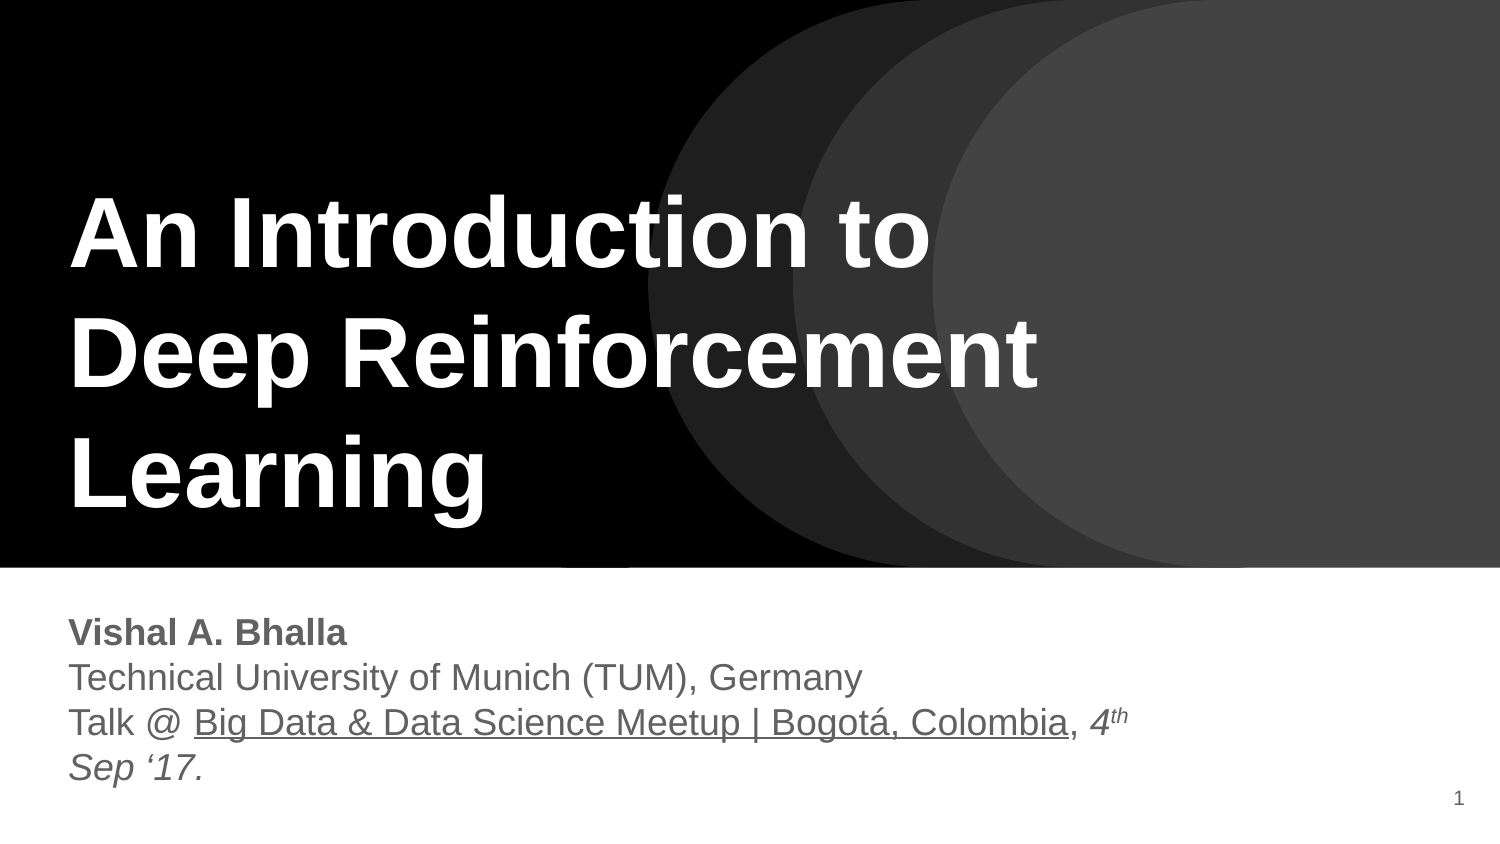

# An Introduction to Deep Reinforcement Learning
Vishal A. Bhalla
Technical University of Munich (TUM), Germany
Talk @ Big Data & Data Science Meetup | Bogotá, Colombia, 4th Sep ‘17.
1